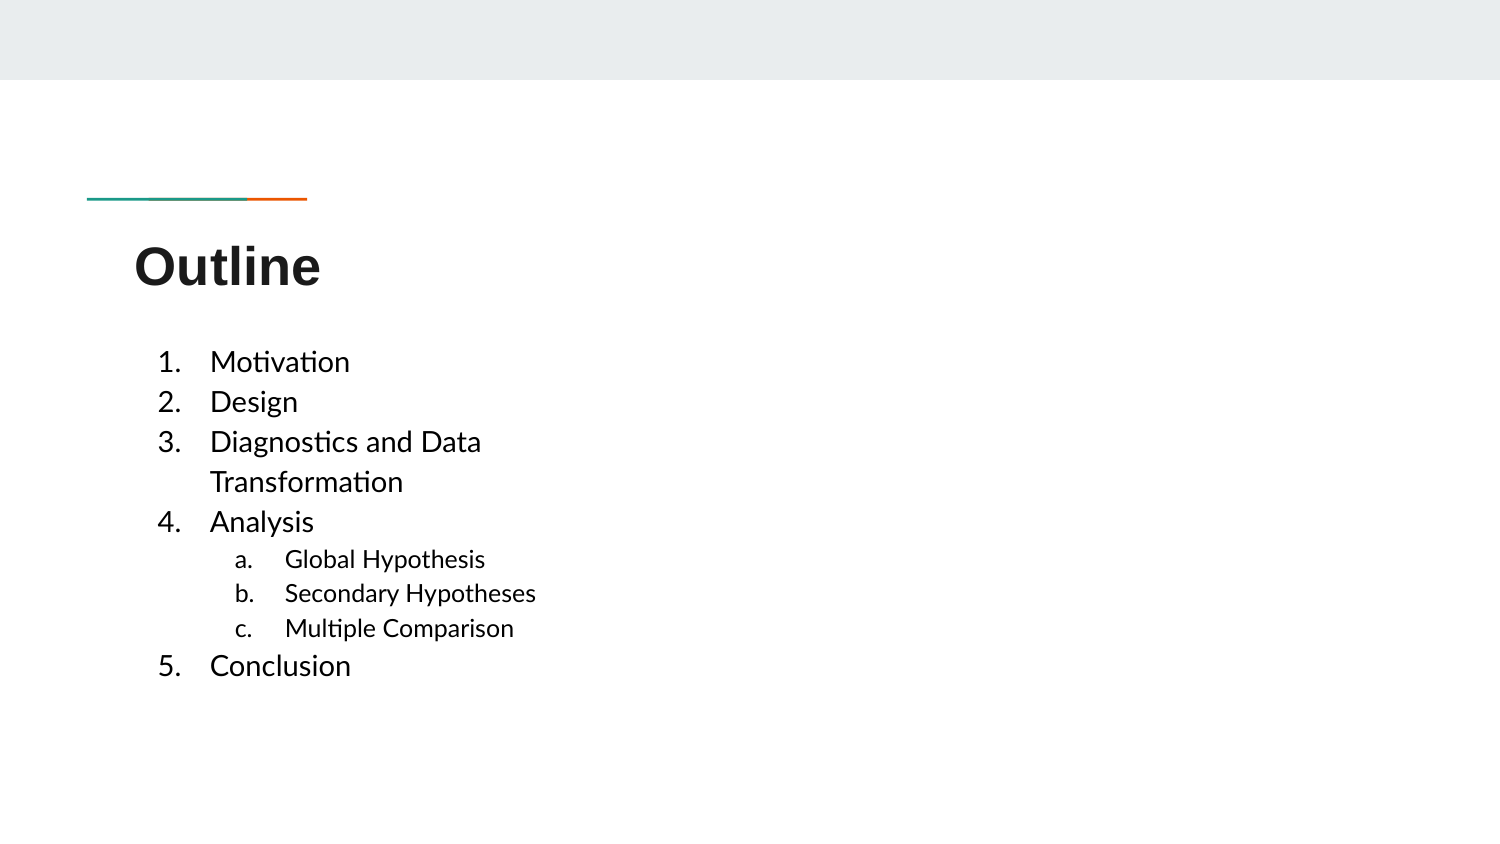

# Outline
Motivation
Design
Diagnostics and Data Transformation
Analysis
Global Hypothesis
Secondary Hypotheses
Multiple Comparison
Conclusion